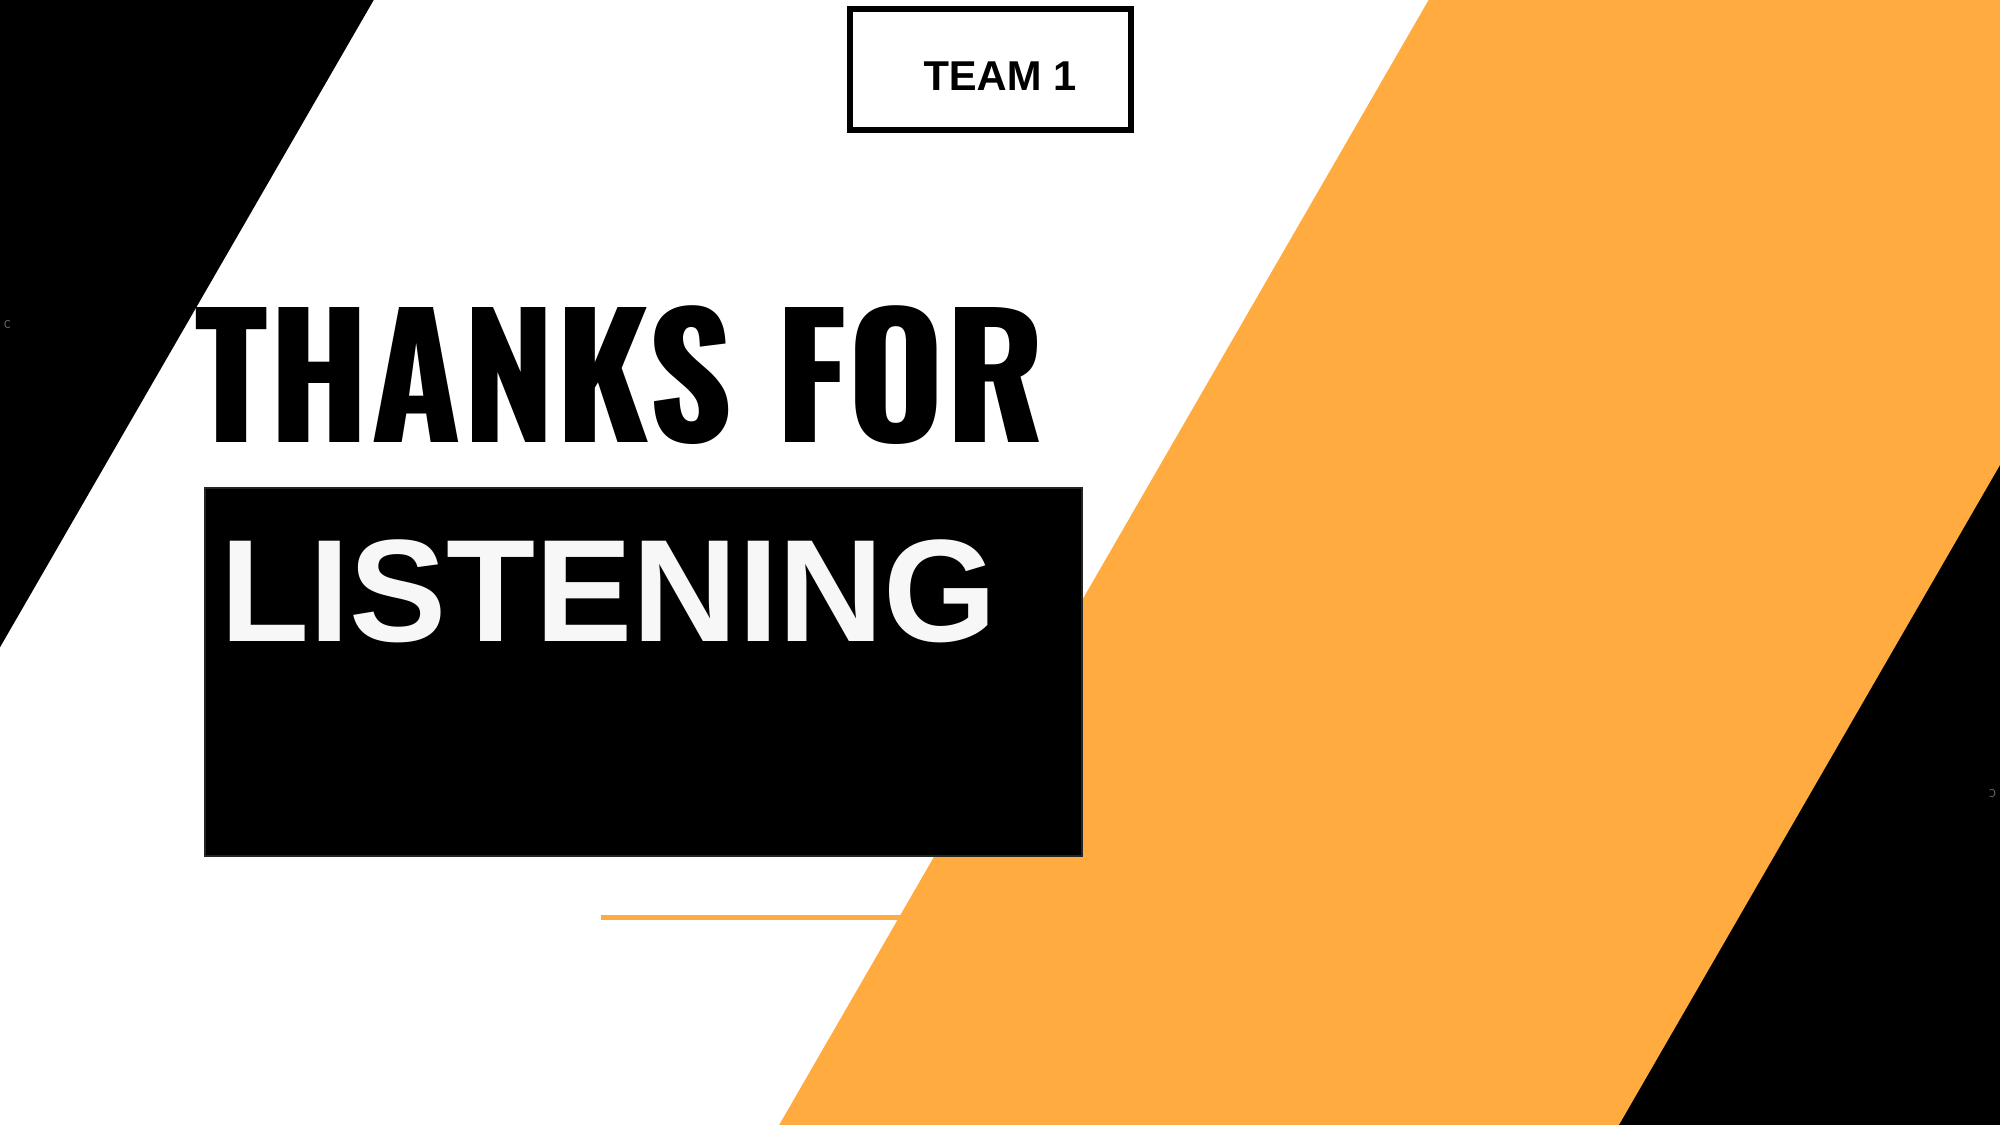

C

TEAM 1
THANKS FOR
C
LISTENING